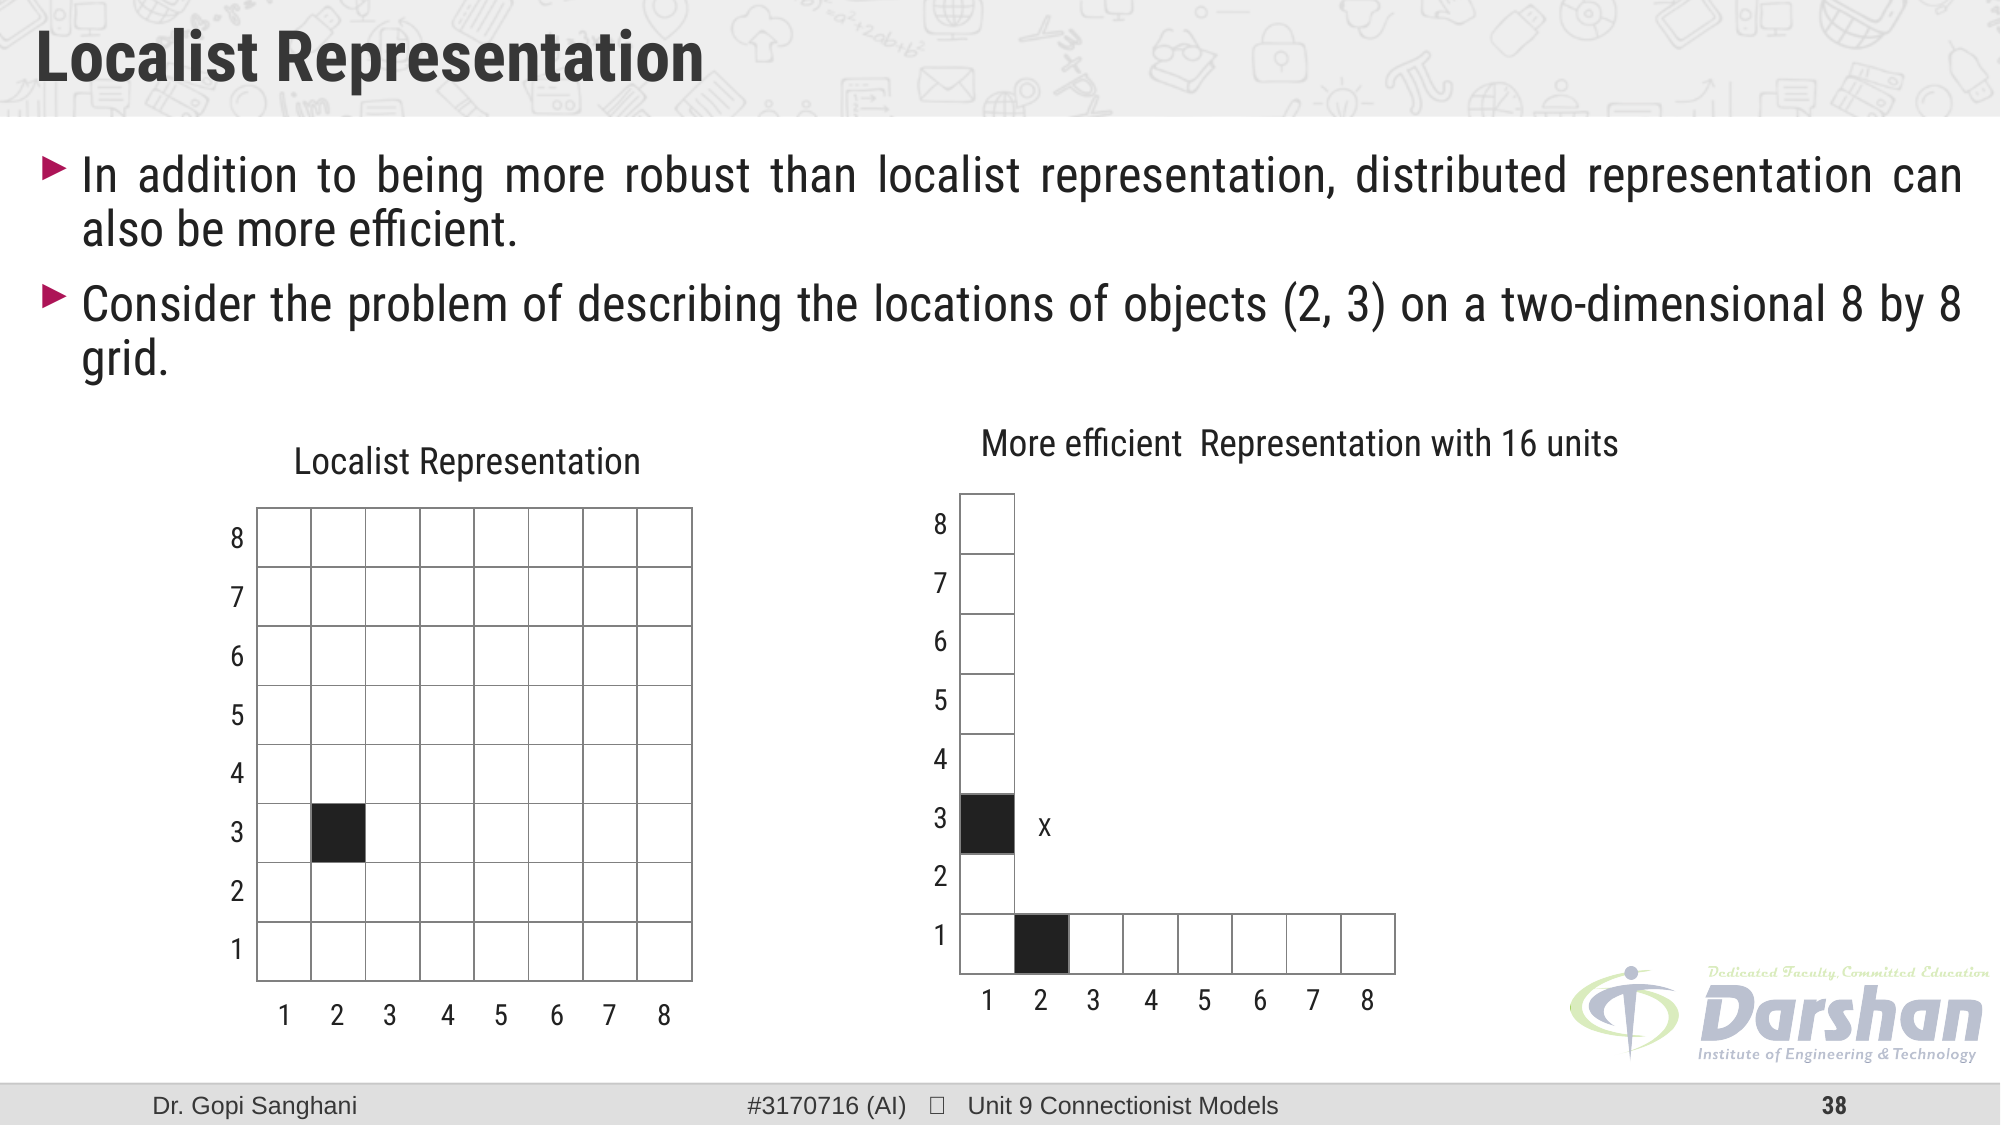

# Localist Representation
In addition to being more robust than localist representation, distributed representation can also be more efficient.
Consider the problem of describing the locations of objects (2, 3) on a two-dimensional 8 by 8 grid.
More efficient  Representation with 16 units
Localist Representation
|  |  |  |  |  |  |  |  |
| --- | --- | --- | --- | --- | --- | --- | --- |
|  |  |  |  |  |  |  |  |
|  |  |  |  |  |  |  |  |
|  |  |  |  |  |  |  |  |
|  |  |  |  |  |  |  |  |
|  | X |  |  |  |  |  |  |
|  |  |  |  |  |  |  |  |
|  |  |  |  |  |  |  |  |
8
|  |  |  |  |  |  |  |  |
| --- | --- | --- | --- | --- | --- | --- | --- |
|  |  |  |  |  |  |  |  |
|  |  |  |  |  |  |  |  |
|  |  |  |  |  |  |  |  |
|  |  |  |  |  |  |  |  |
|  |  |  |  |  |  |  |  |
|  |  |  |  |  |  |  |  |
|  |  |  |  |  |  |  |  |
8
7
7
6
6
5
5
4
4
3
3
2
2
1
1
1
2
3
4
5
6
7
8
1
2
3
4
5
6
7
8